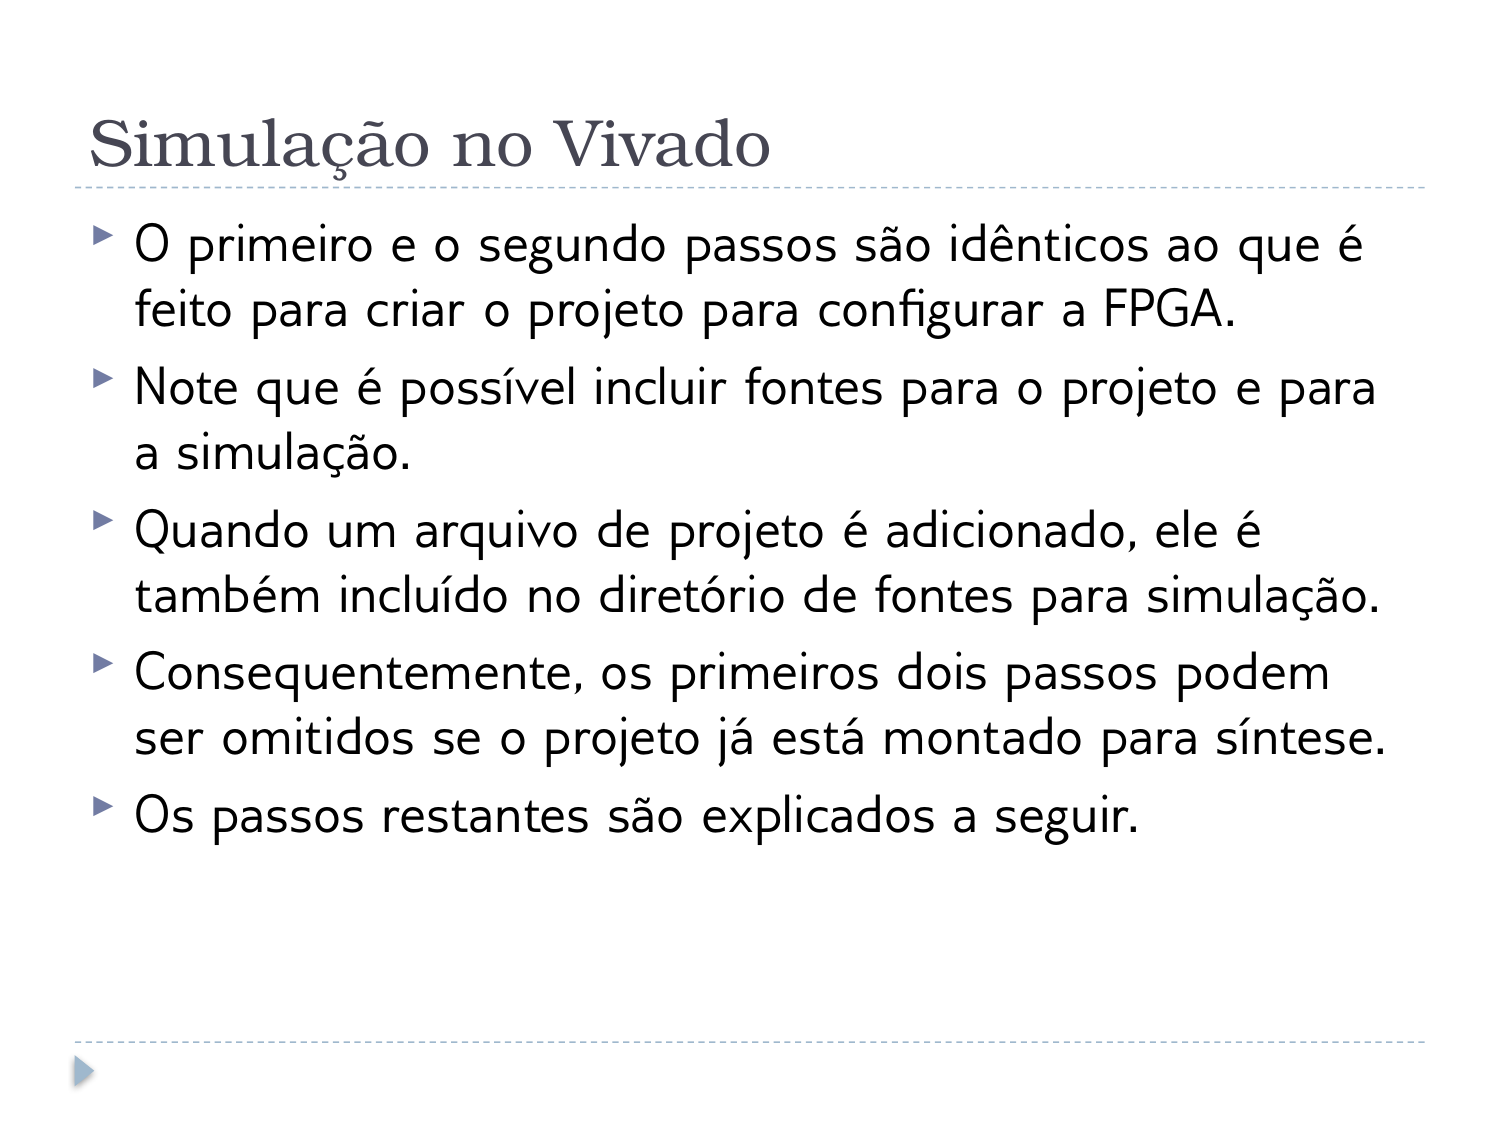

# Simulação no Vivado
O primeiro e o segundo passos são idênticos ao que é feito para criar o projeto para configurar a FPGA.
Note que é possível incluir fontes para o projeto e para a simulação.
Quando um arquivo de projeto é adicionado, ele é também incluído no diretório de fontes para simulação.
Consequentemente, os primeiros dois passos podem ser omitidos se o projeto já está montado para síntese.
Os passos restantes são explicados a seguir.